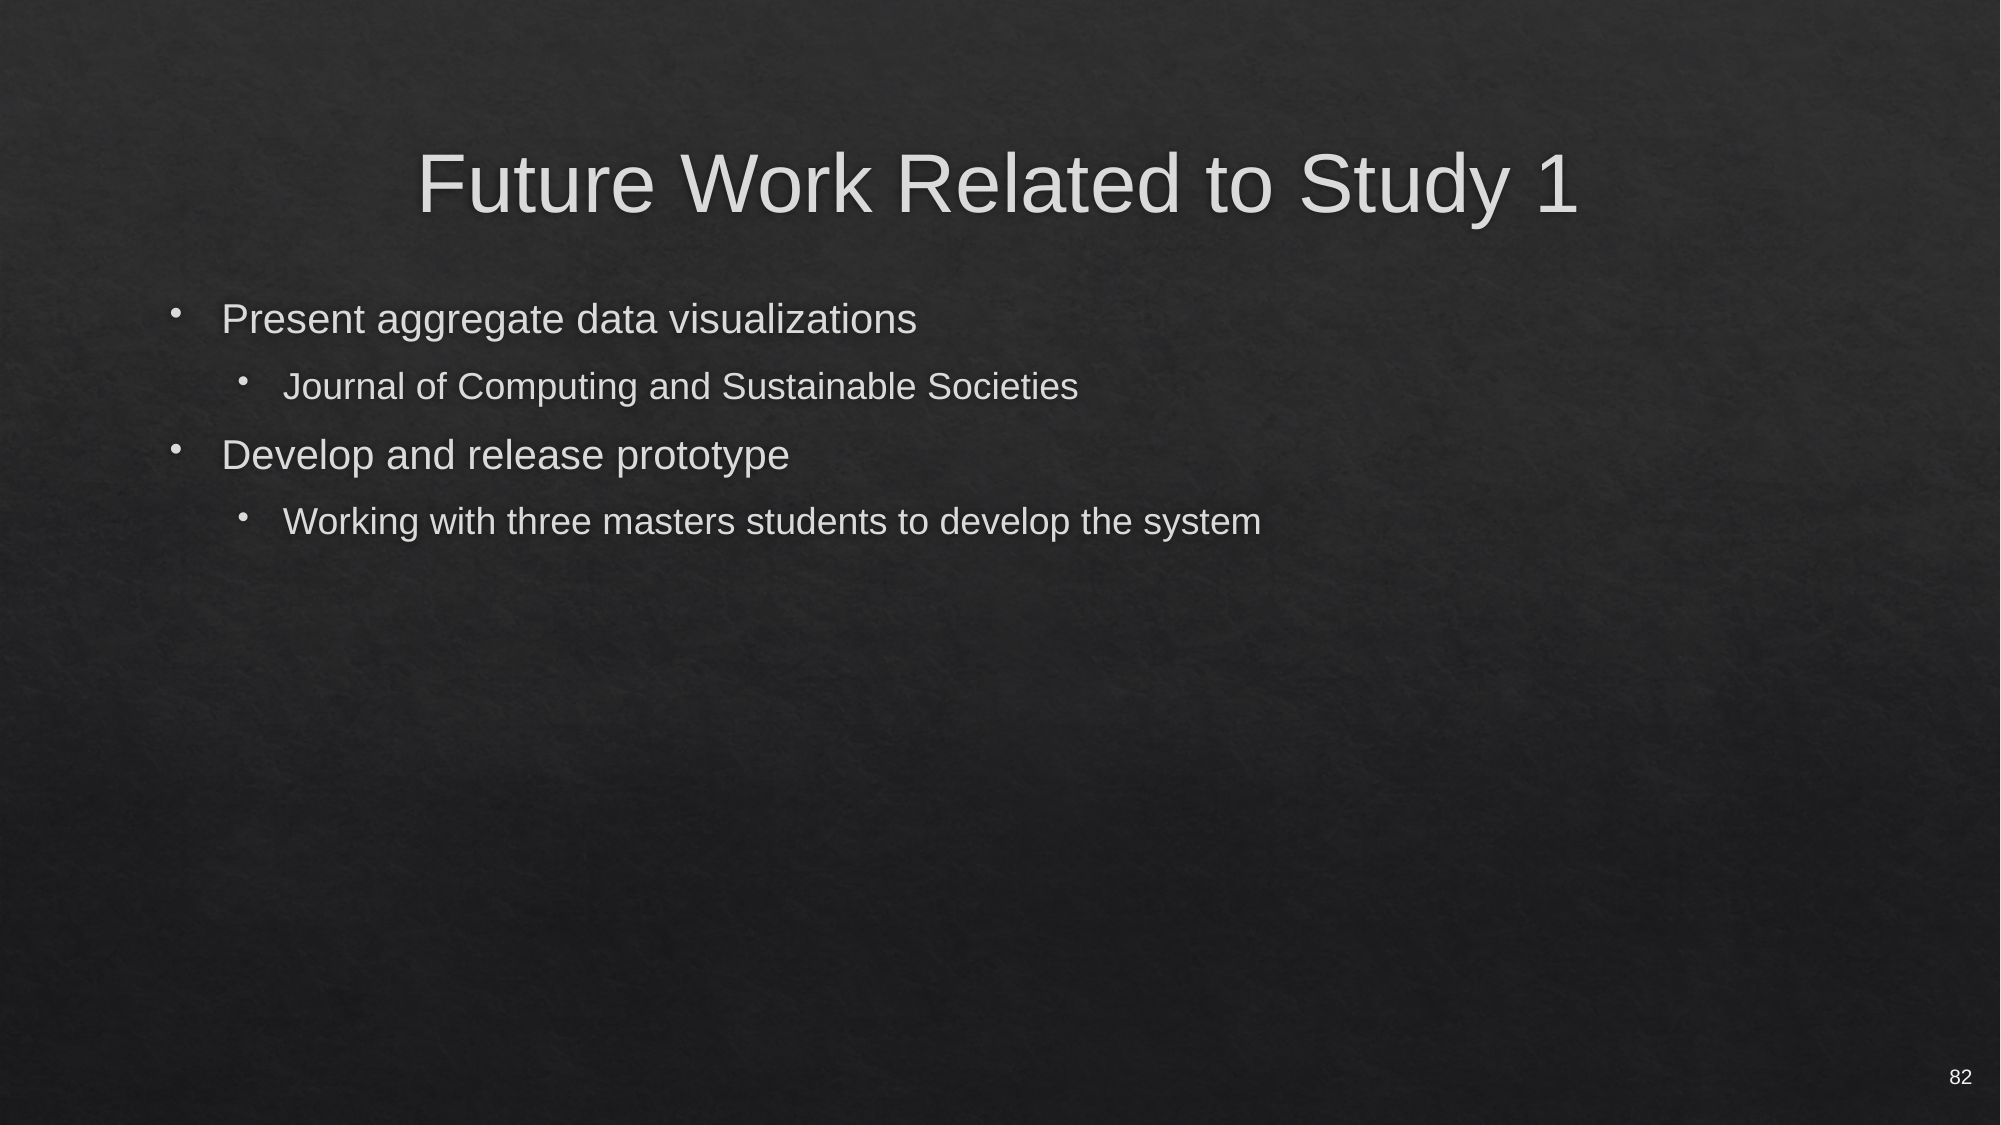

# Future Work Related to Study 1
Present aggregate data visualizations
Journal of Computing and Sustainable Societies
Develop and release prototype
Working with three masters students to develop the system

82